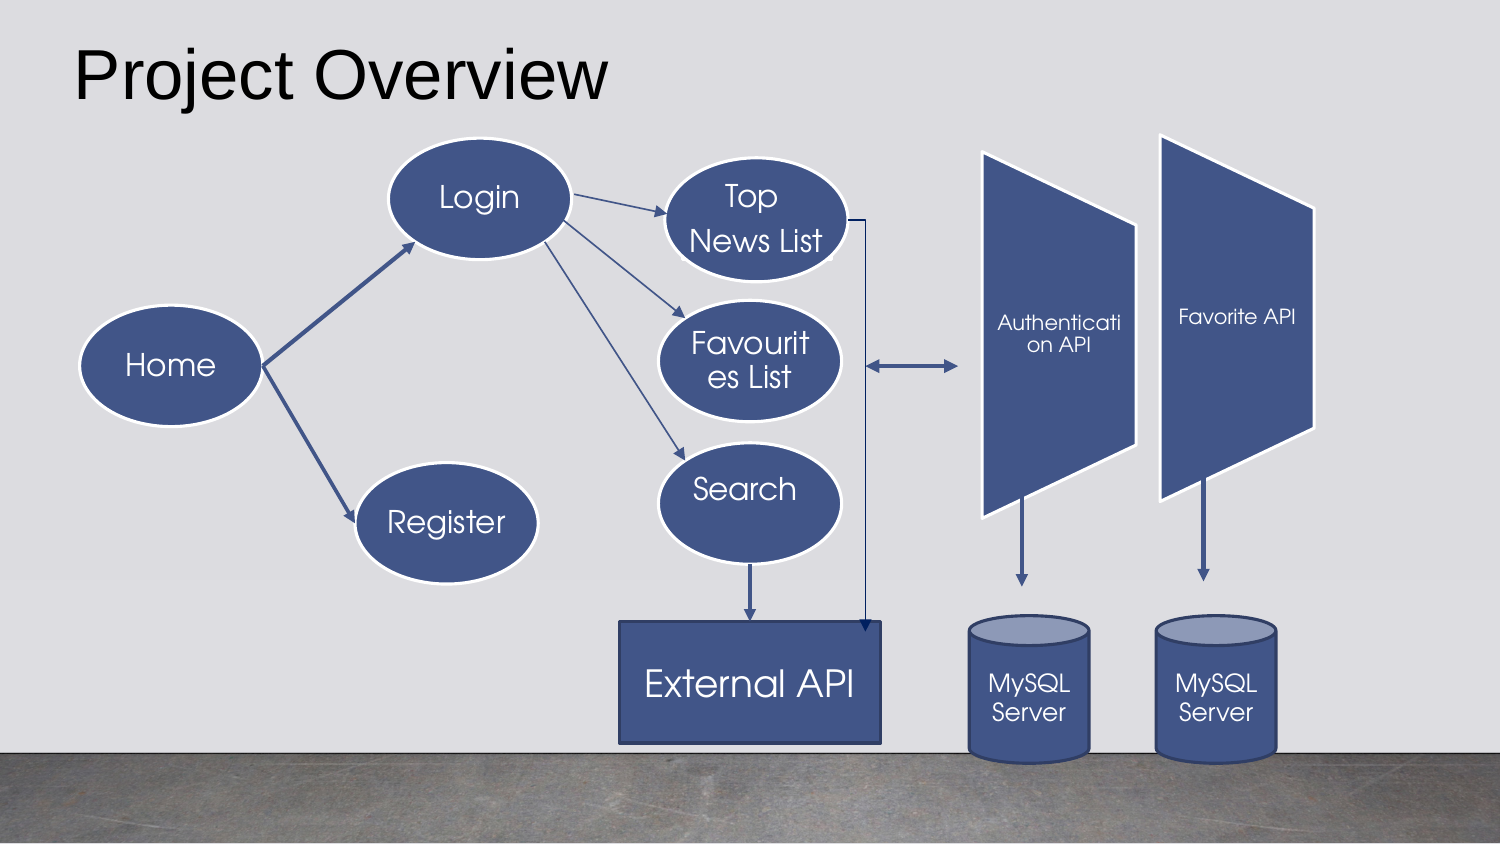

Project Overview
Favorite API

Login
Authentication API

Top
News List

Favourites List

Home

Search

Register
MySQL
Server
MySQL
Server
External API